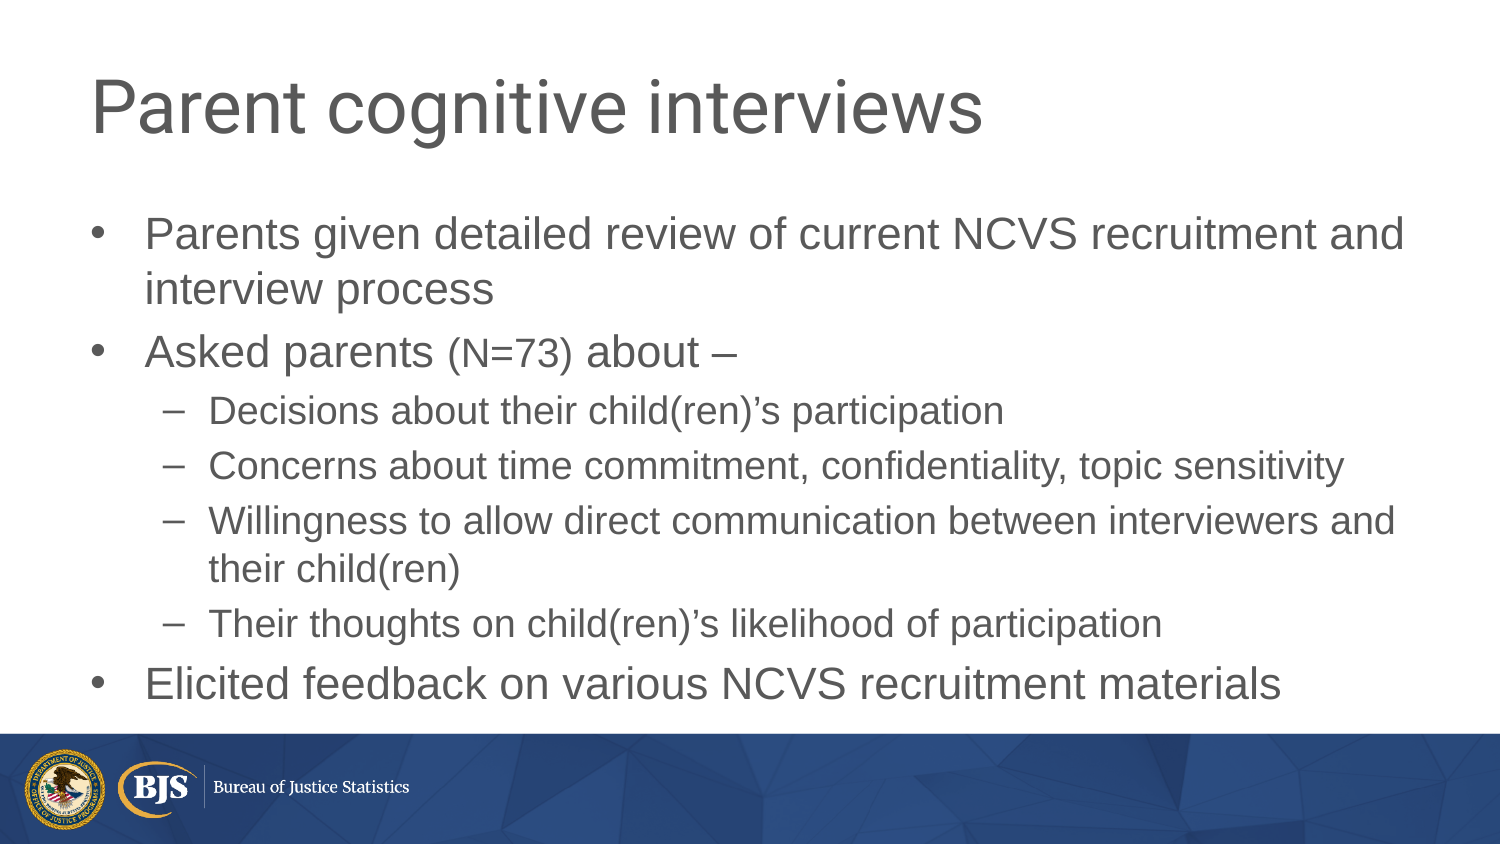

# Parent cognitive interviews
Parents given detailed review of current NCVS recruitment and interview process
Asked parents (N=73) about –
Decisions about their child(ren)’s participation
Concerns about time commitment, confidentiality, topic sensitivity
Willingness to allow direct communication between interviewers and their child(ren)
Their thoughts on child(ren)’s likelihood of participation
Elicited feedback on various NCVS recruitment materials